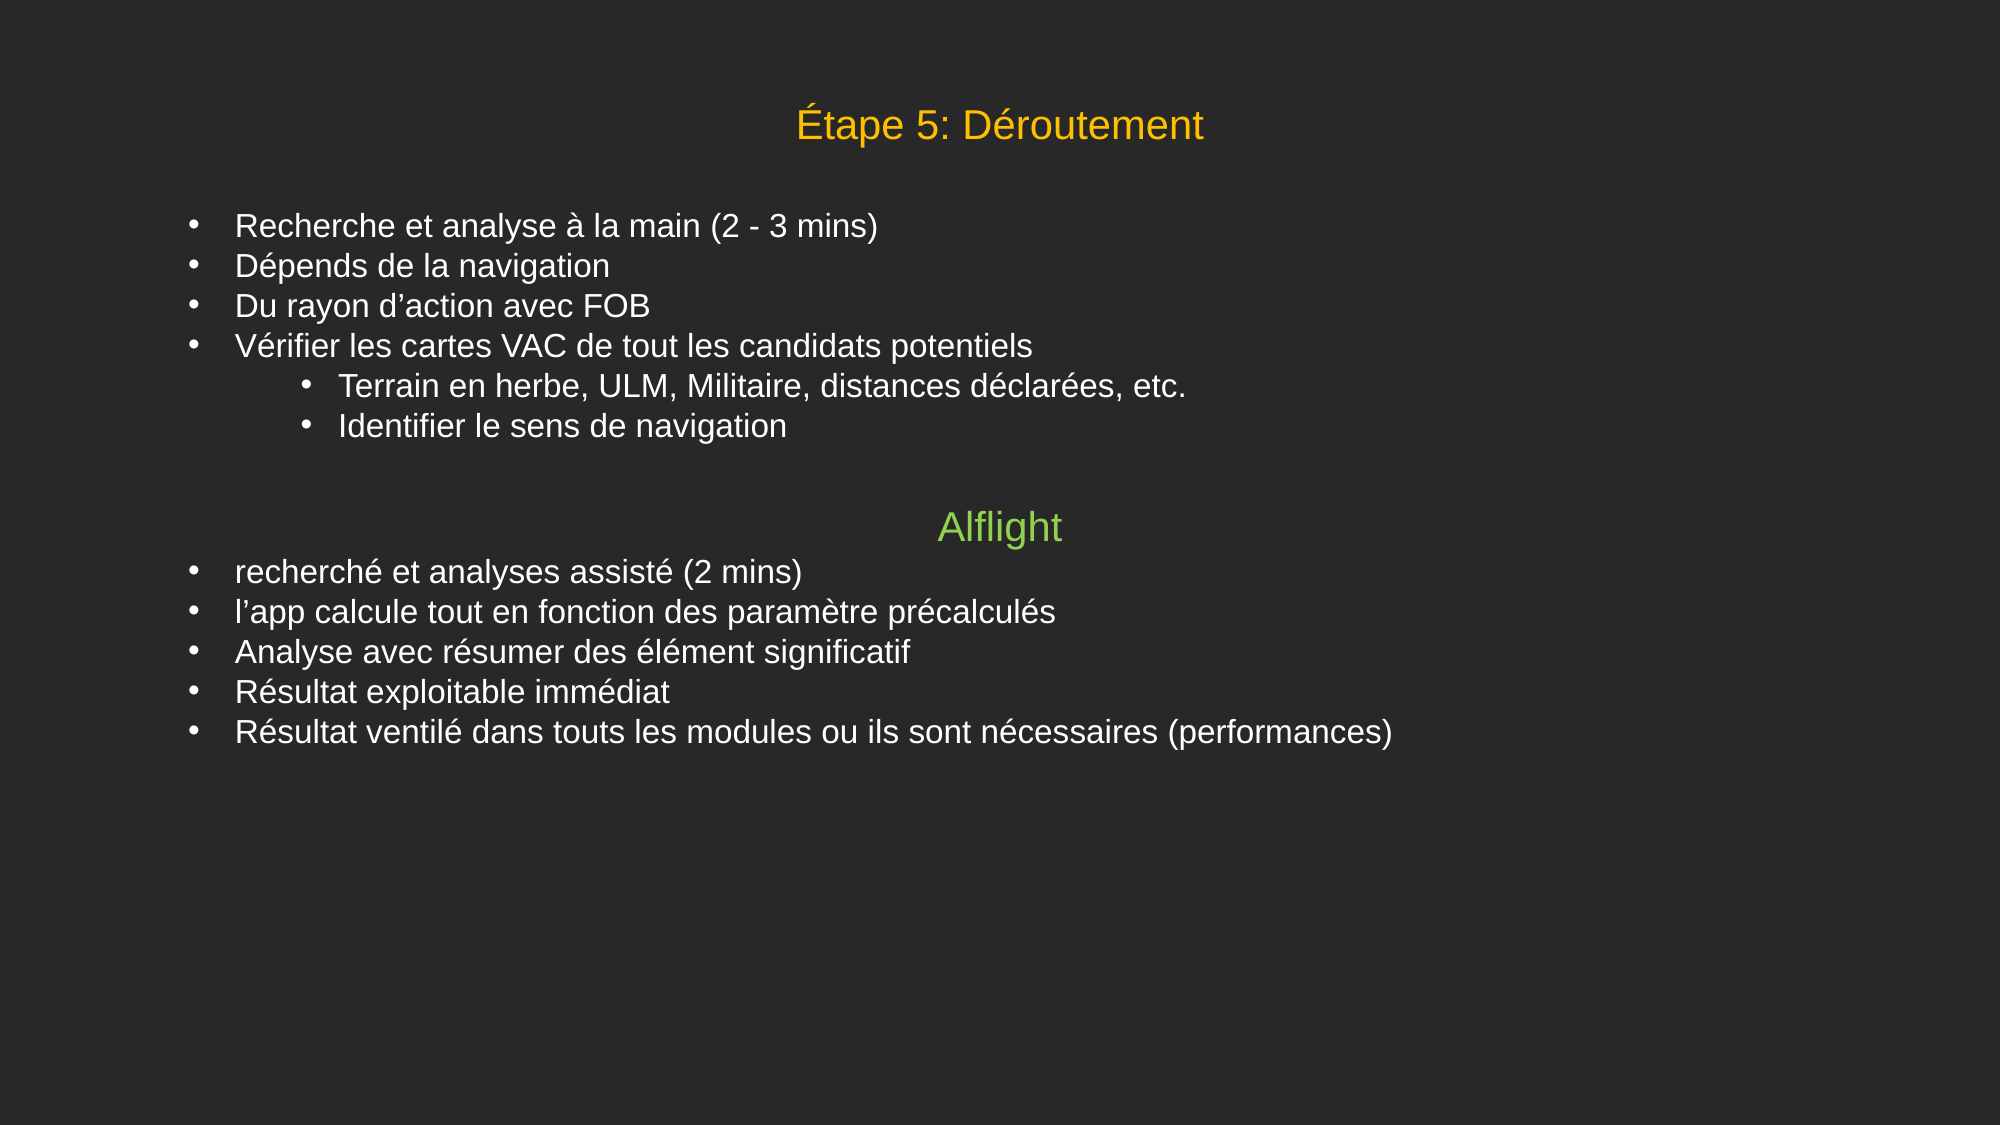

Étape 5: Déroutement

Recherche et analyse à la main (2 - 3 mins)
Dépends de la navigation
Du rayon d’action avec FOB
Vérifier les cartes VAC de tout les candidats potentiels
Terrain en herbe, ULM, Militaire, distances déclarées, etc.
Identifier le sens de navigation

Alflight
recherché et analyses assisté (2 mins)
l’app calcule tout en fonction des paramètre précalculés
Analyse avec résumer des élément significatif
Résultat exploitable immédiat
Résultat ventilé dans touts les modules ou ils sont nécessaires (performances)